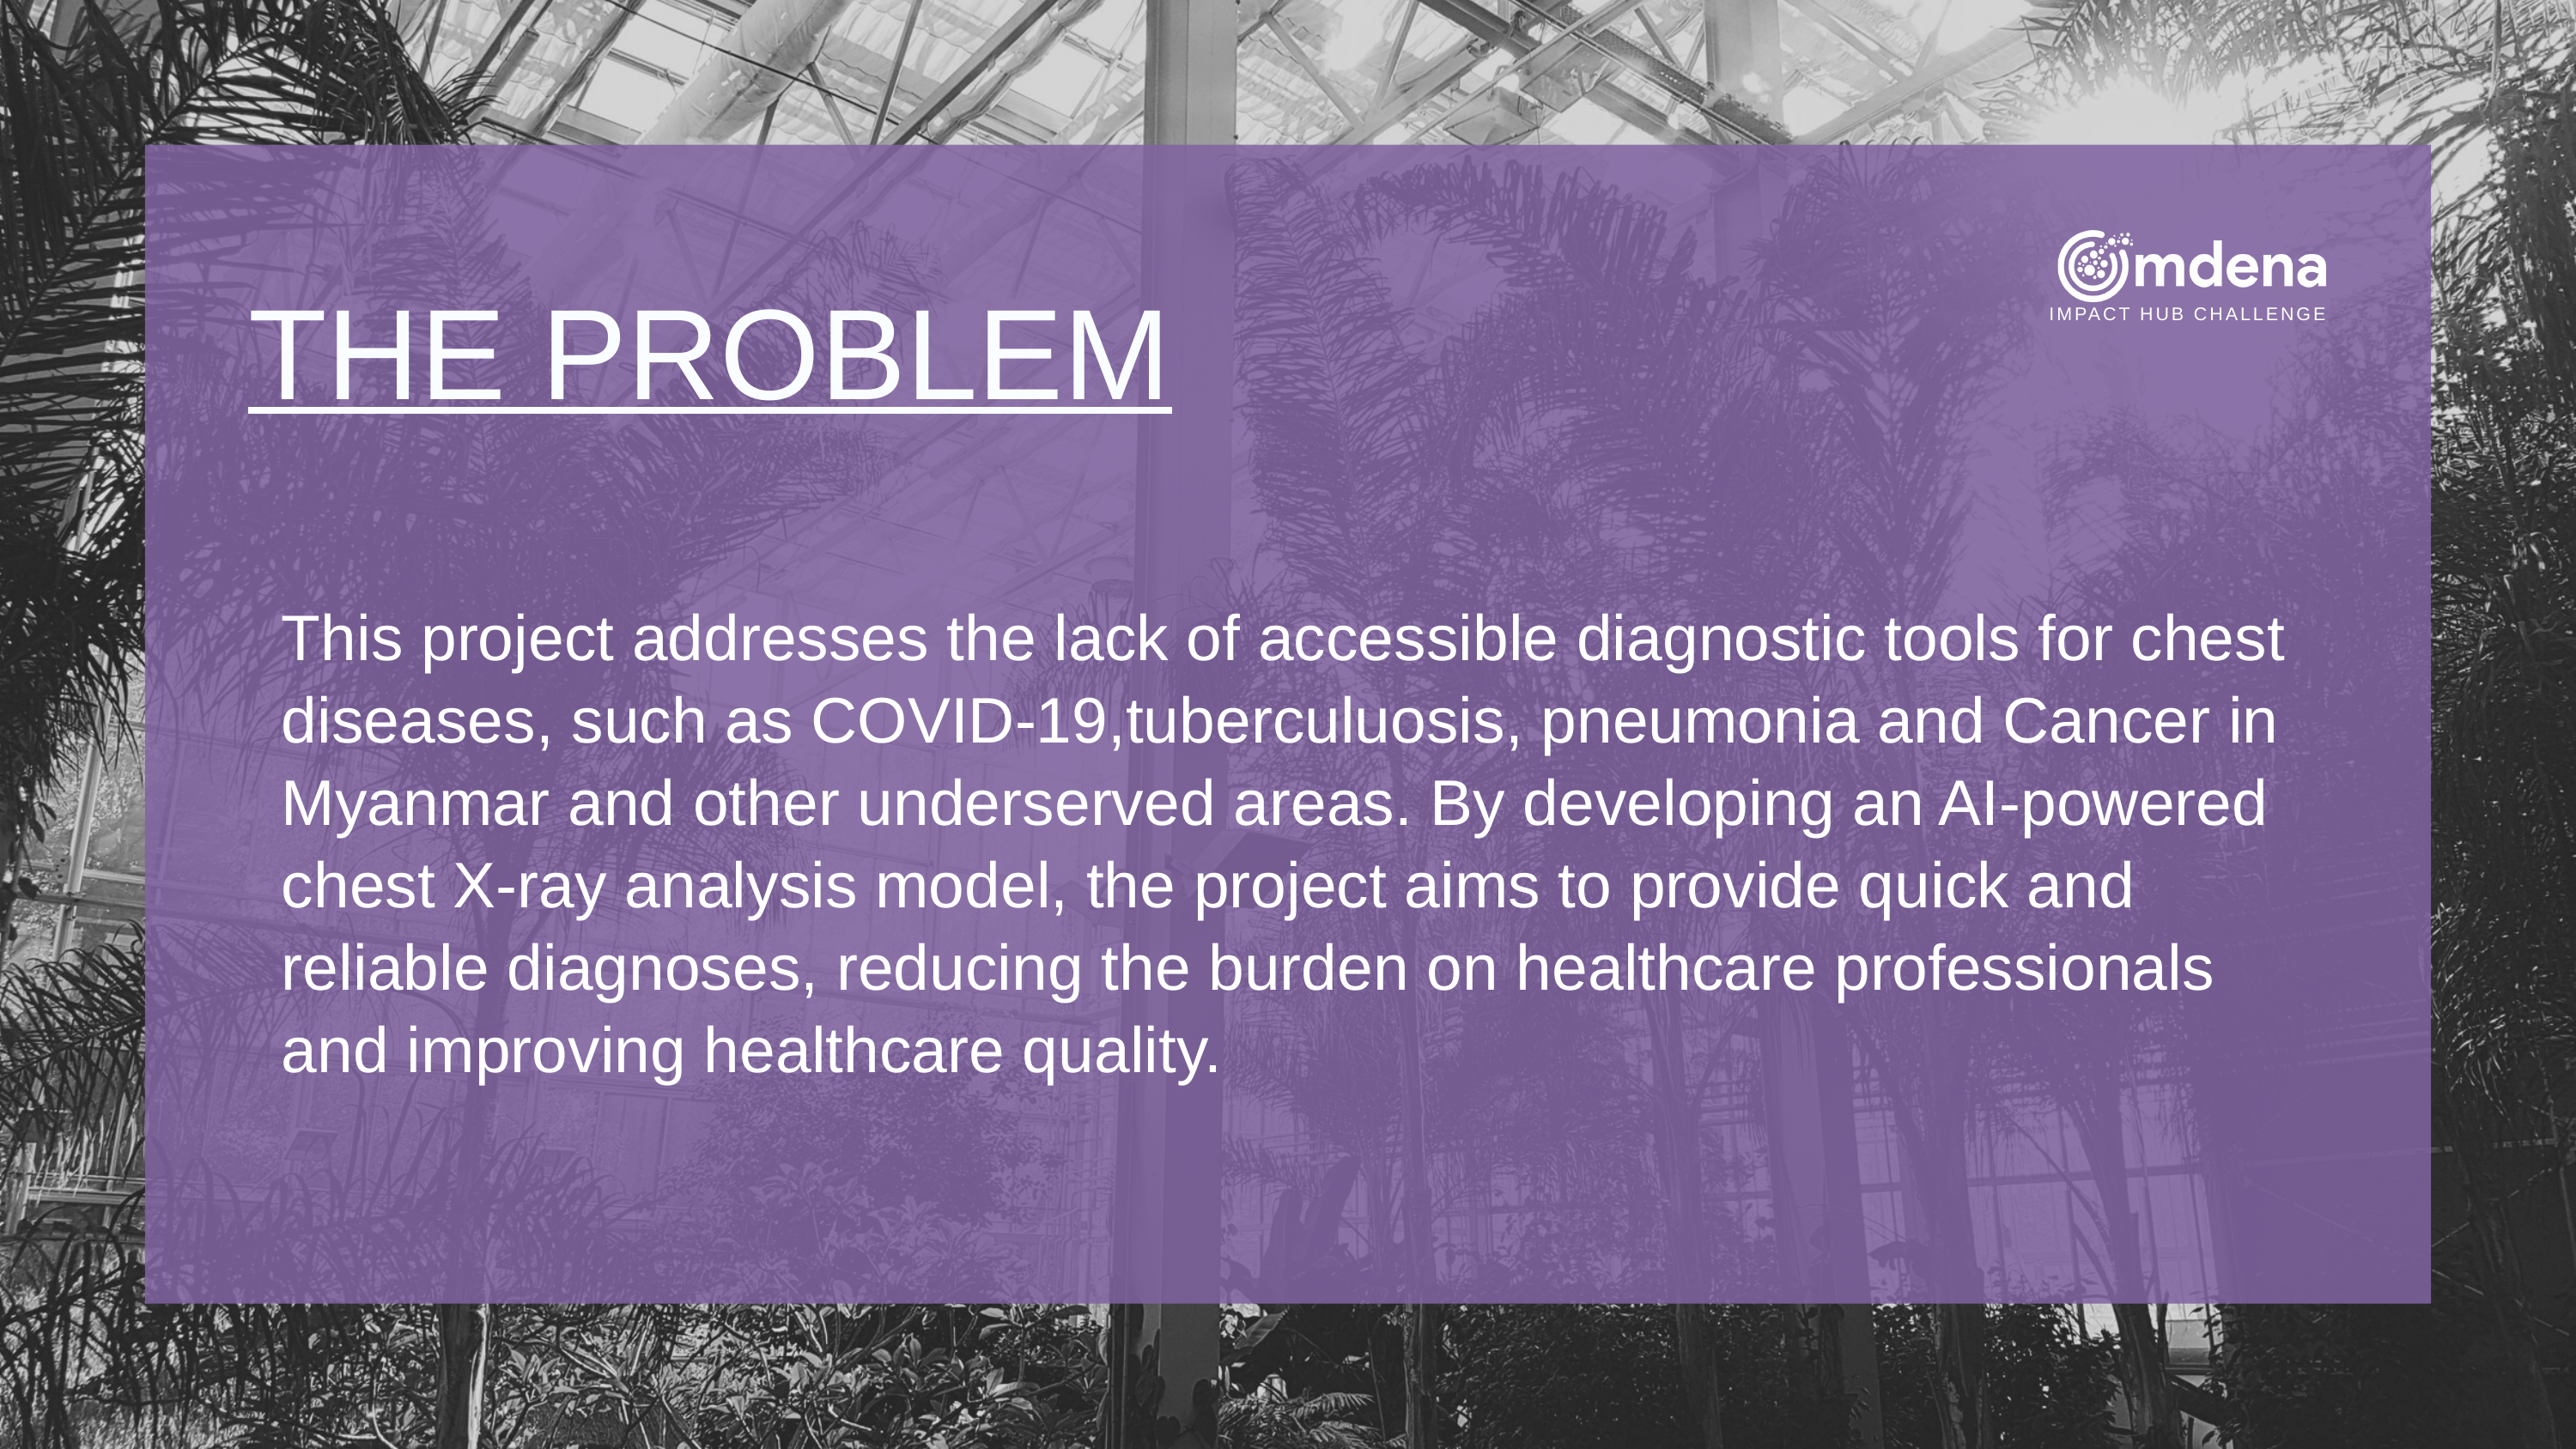

IMPACT HUB CHALLENGE
THE PROBLEM

This project addresses the lack of accessible diagnostic tools for chest diseases, such as COVID-19,tuberculuosis, pneumonia and Cancer in Myanmar and other underserved areas. By developing an AI-powered chest X-ray analysis model, the project aims to provide quick and reliable diagnoses, reducing the burden on healthcare professionals and improving healthcare quality.